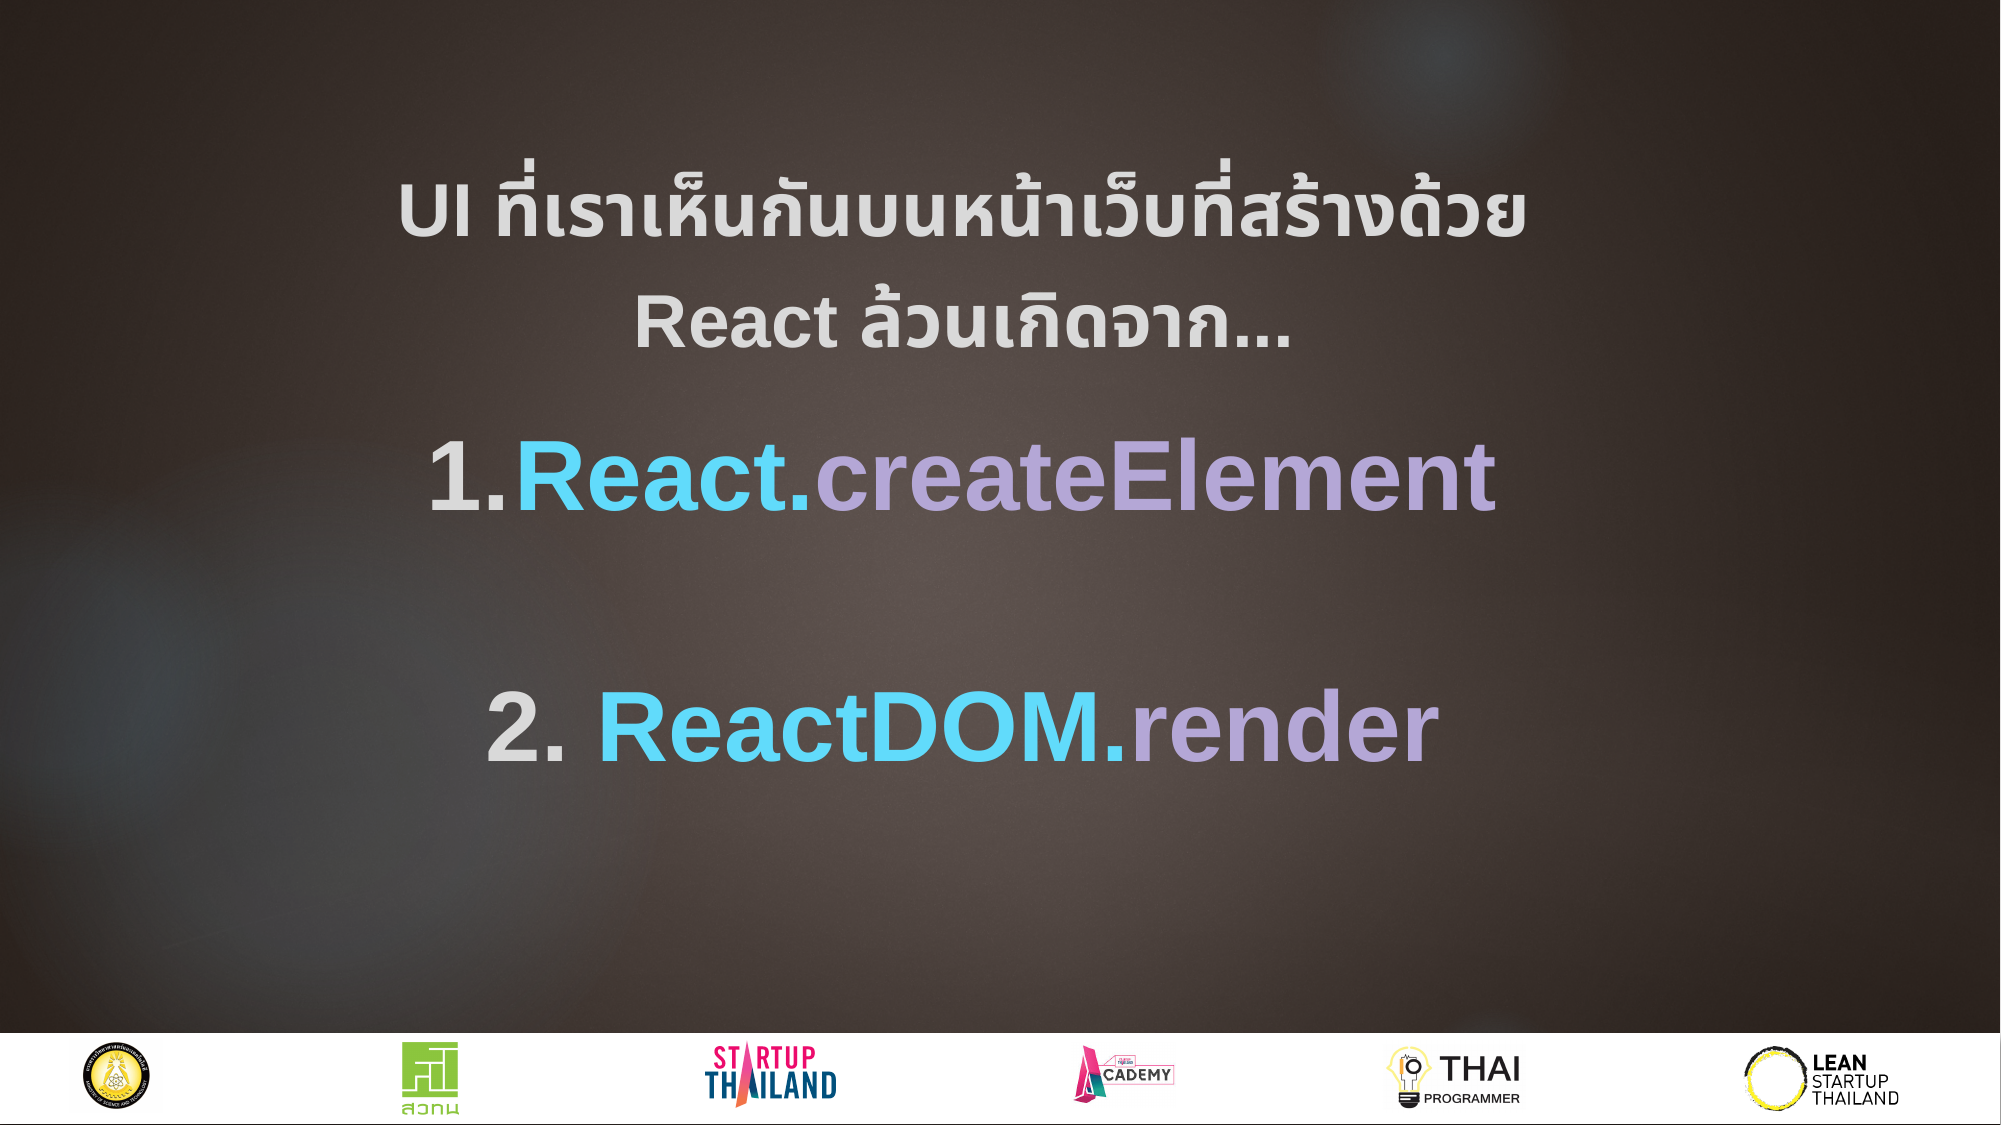

UI ที่เราเห็นกันบนหน้าเว็บที่สร้างด้วย
React ล้วนเกิดจาก...
React.createElement

2. ReactDOM.render